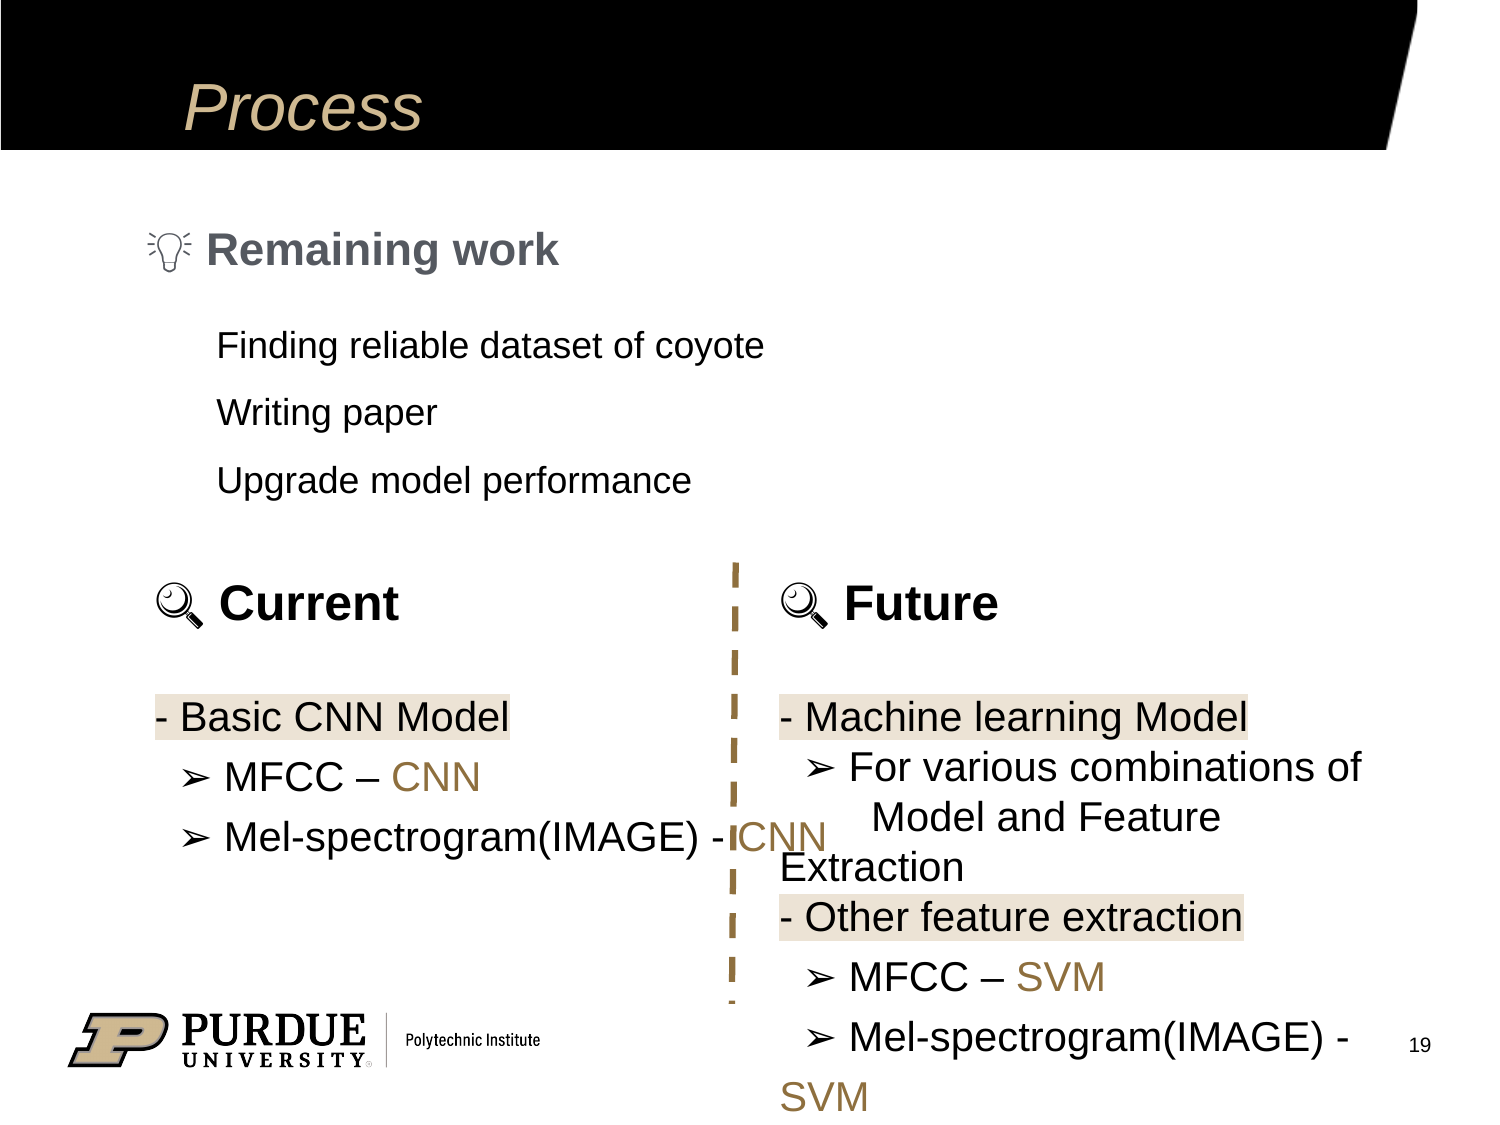

# Process
💡 Remaining work
Finding reliable dataset of coyote
Writing paper
Upgrade model performance

🔍 Current

- Basic CNN Model
  ➢ MFCC – CNN
  ➢ Mel-spectrogram(IMAGE) - CNN
🔍 Future

- Machine learning Model​
  ➢ For various combinations of
        Model and Feature Extraction
- Other feature extraction​
  ➢ MFCC – SVM
  ➢ Mel-spectrogram(IMAGE) - SVM​
  ➢ GTCC – CNN​
19